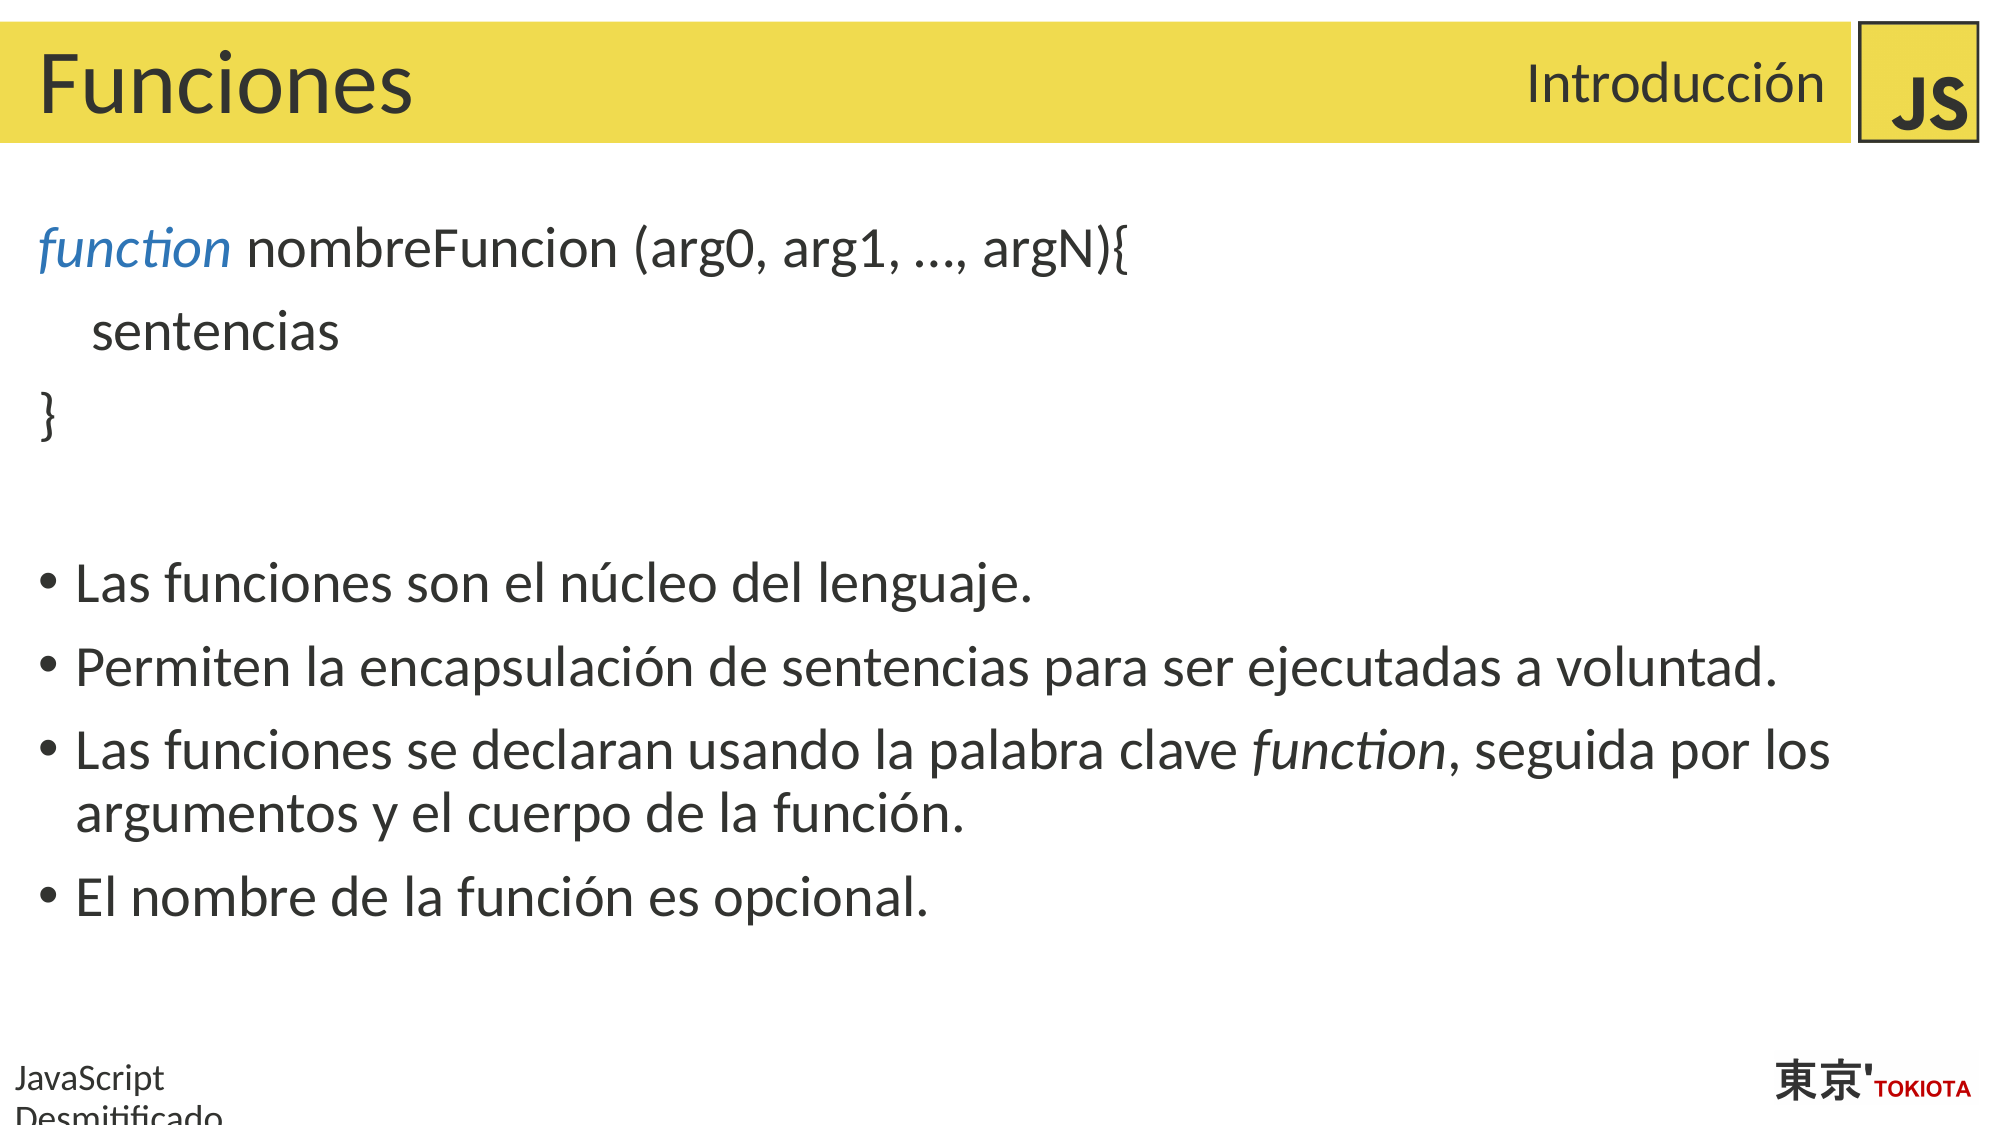

# Funciones
 Introducción
function nombreFuncion (arg0, arg1, …, argN){
    sentencias
}

Las funciones son el núcleo del lenguaje.
Permiten la encapsulación de sentencias para ser ejecutadas a voluntad.
Las funciones se declaran usando la palabra clave function, seguida por los argumentos y el cuerpo de la función.
El nombre de la función es opcional.